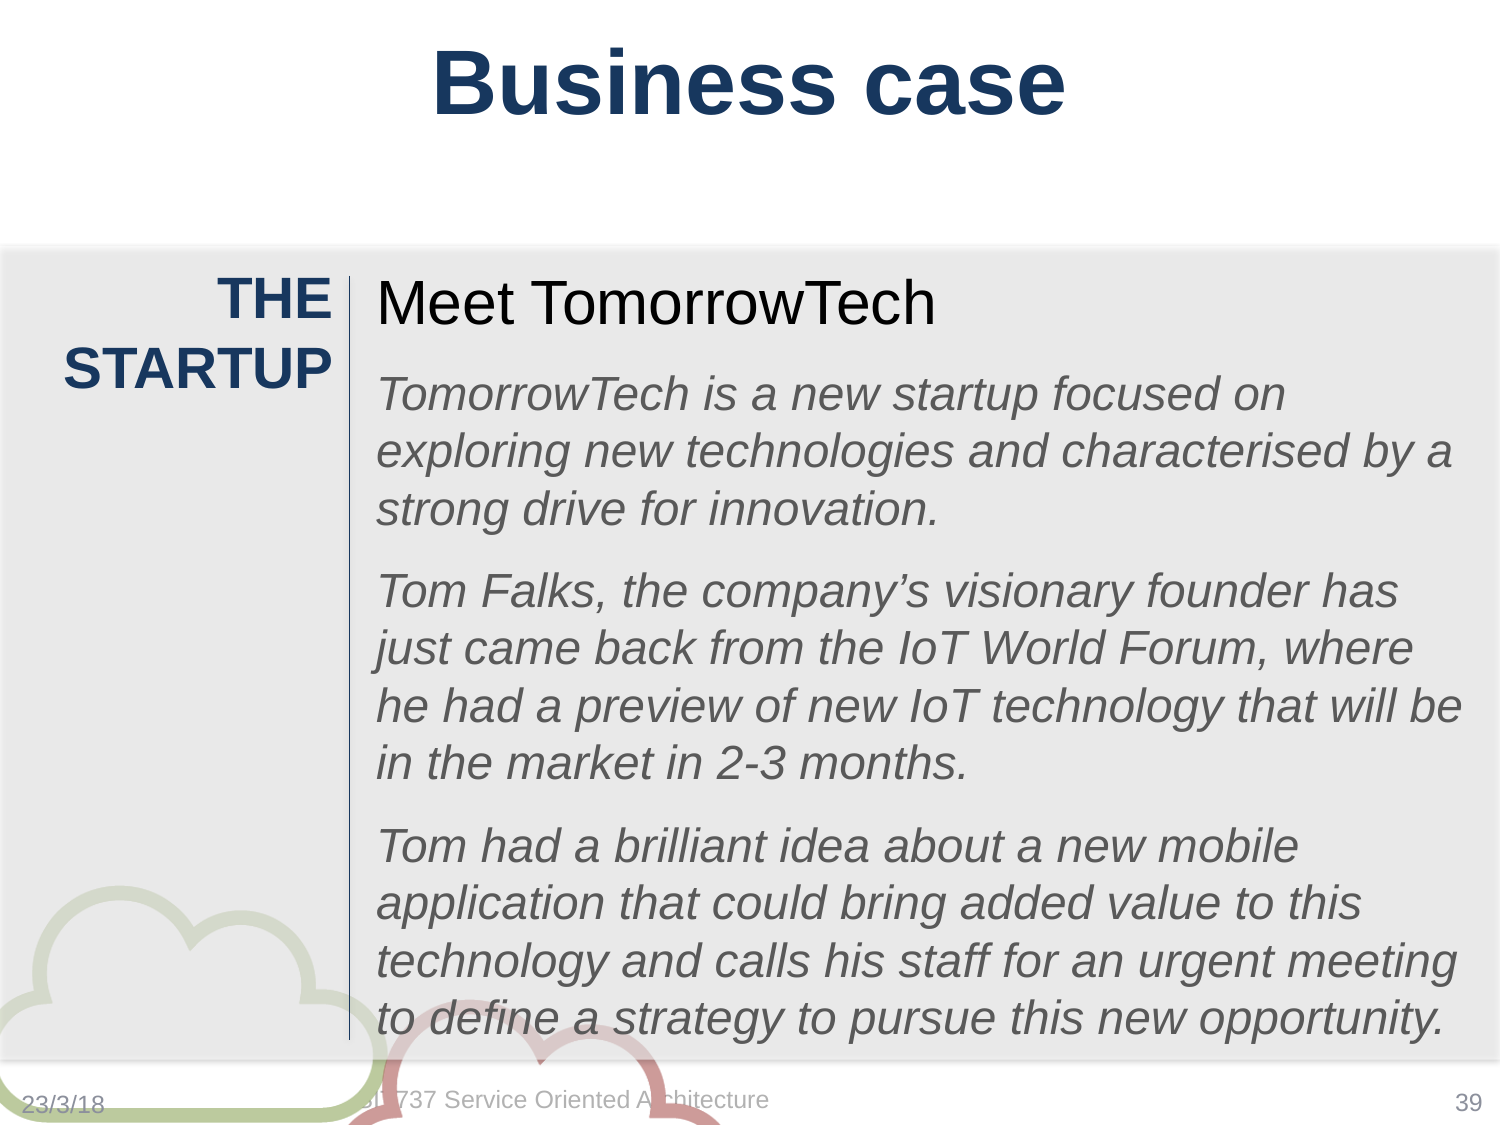

# Business case

THE STARTUP
Meet TomorrowTech
TomorrowTech is a new startup focused on exploring new technologies and characterised by a strong drive for innovation.
Tom Falks, the company’s visionary founder has just came back from the IoT World Forum, where he had a preview of new IoT technology that will be in the market in 2-3 months.
Tom had a brilliant idea about a new mobile application that could bring added value to this technology and calls his staff for an urgent meeting to define a strategy to pursue this new opportunity.

39
23/3/18
SIT737 Service Oriented Architecture